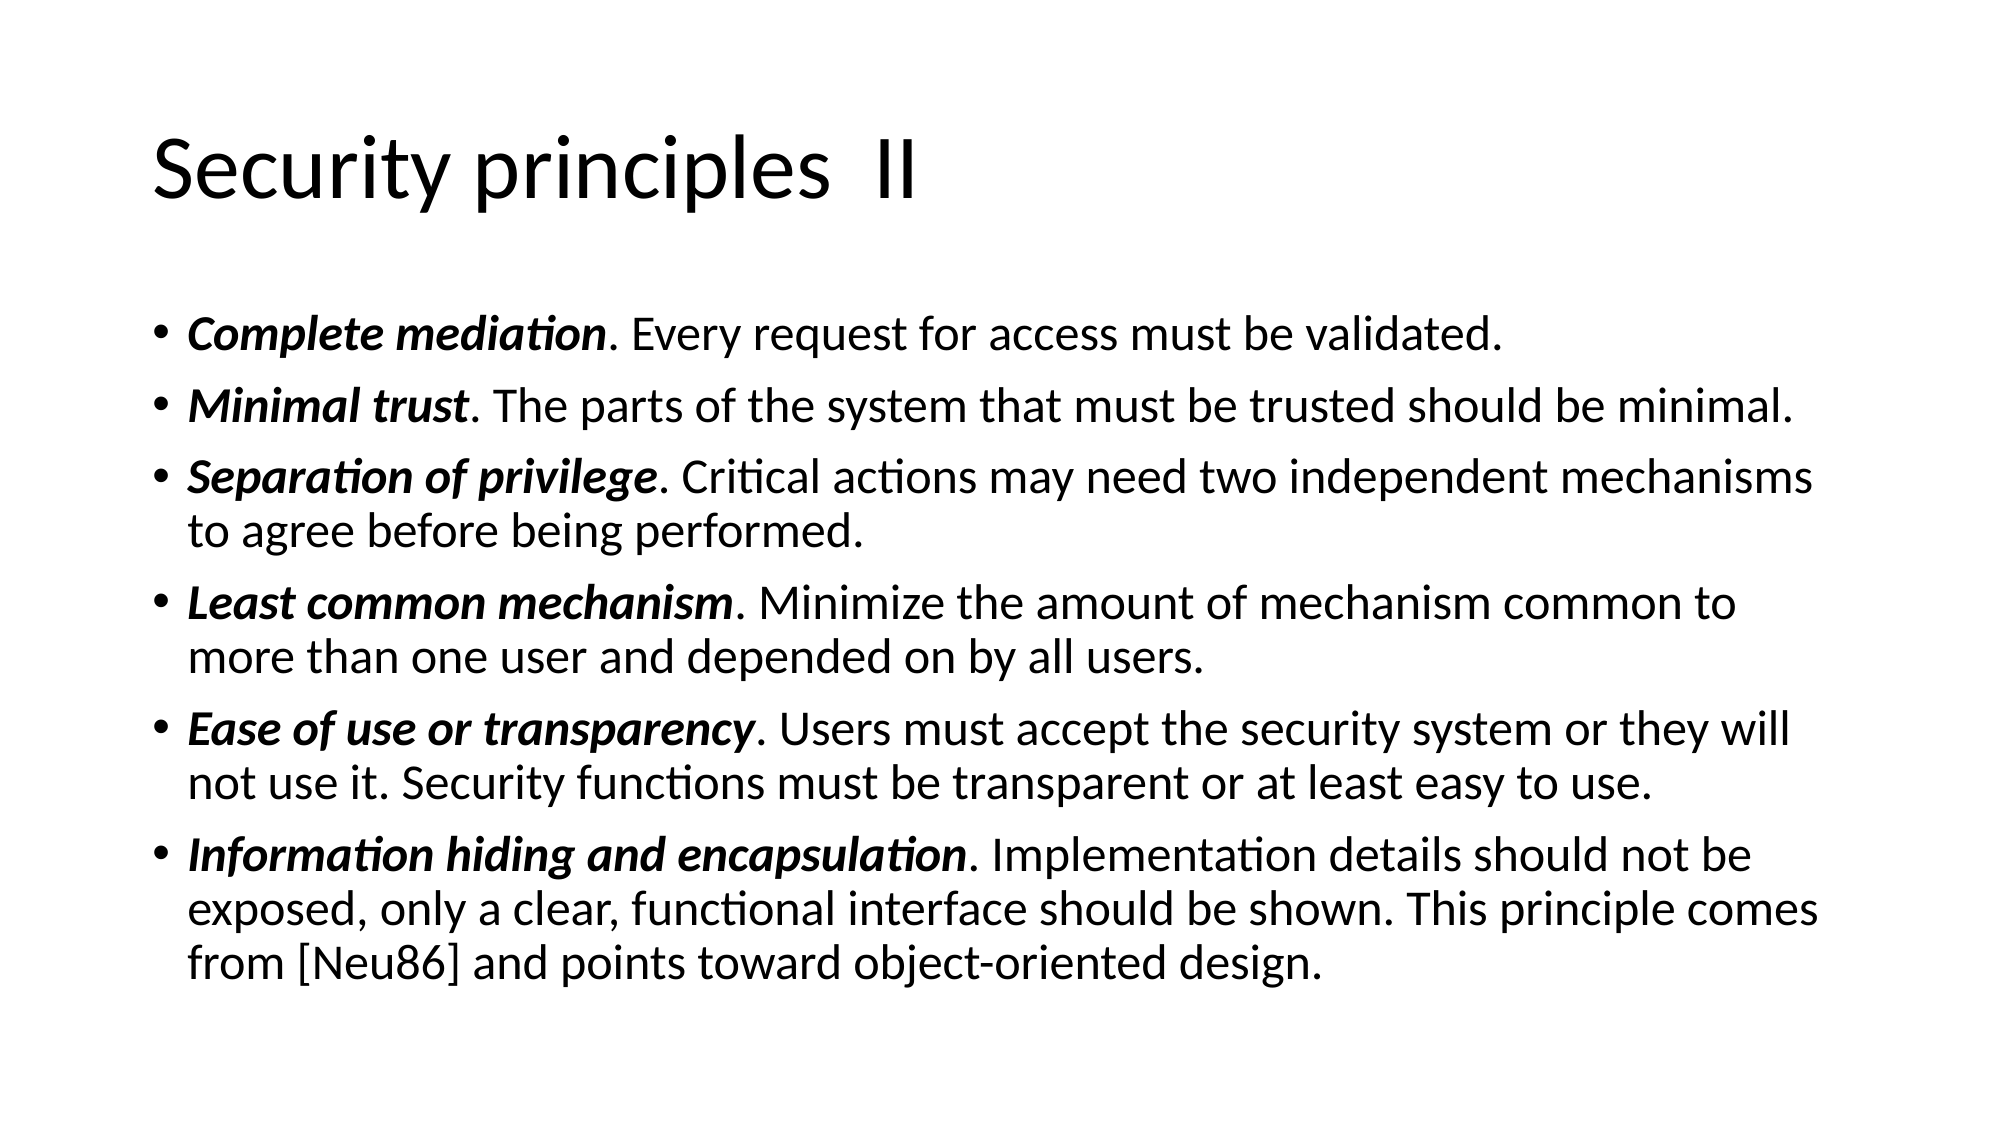

# Security principles  II
Complete mediation. Every request for access must be validated.
Minimal trust. The parts of the system that must be trusted should be minimal.
Separation of privilege. Critical actions may need two independent mechanisms to agree before being performed.
Least common mechanism. Minimize the amount of mechanism common to more than one user and depended on by all users.
Ease of use or transparency. Users must accept the security system or they will not use it. Security functions must be transparent or at least easy to use.
Information hiding and encapsulation. Implementation details should not be exposed, only a clear, functional interface should be shown. This principle comes from [Neu86] and points toward object-oriented design.